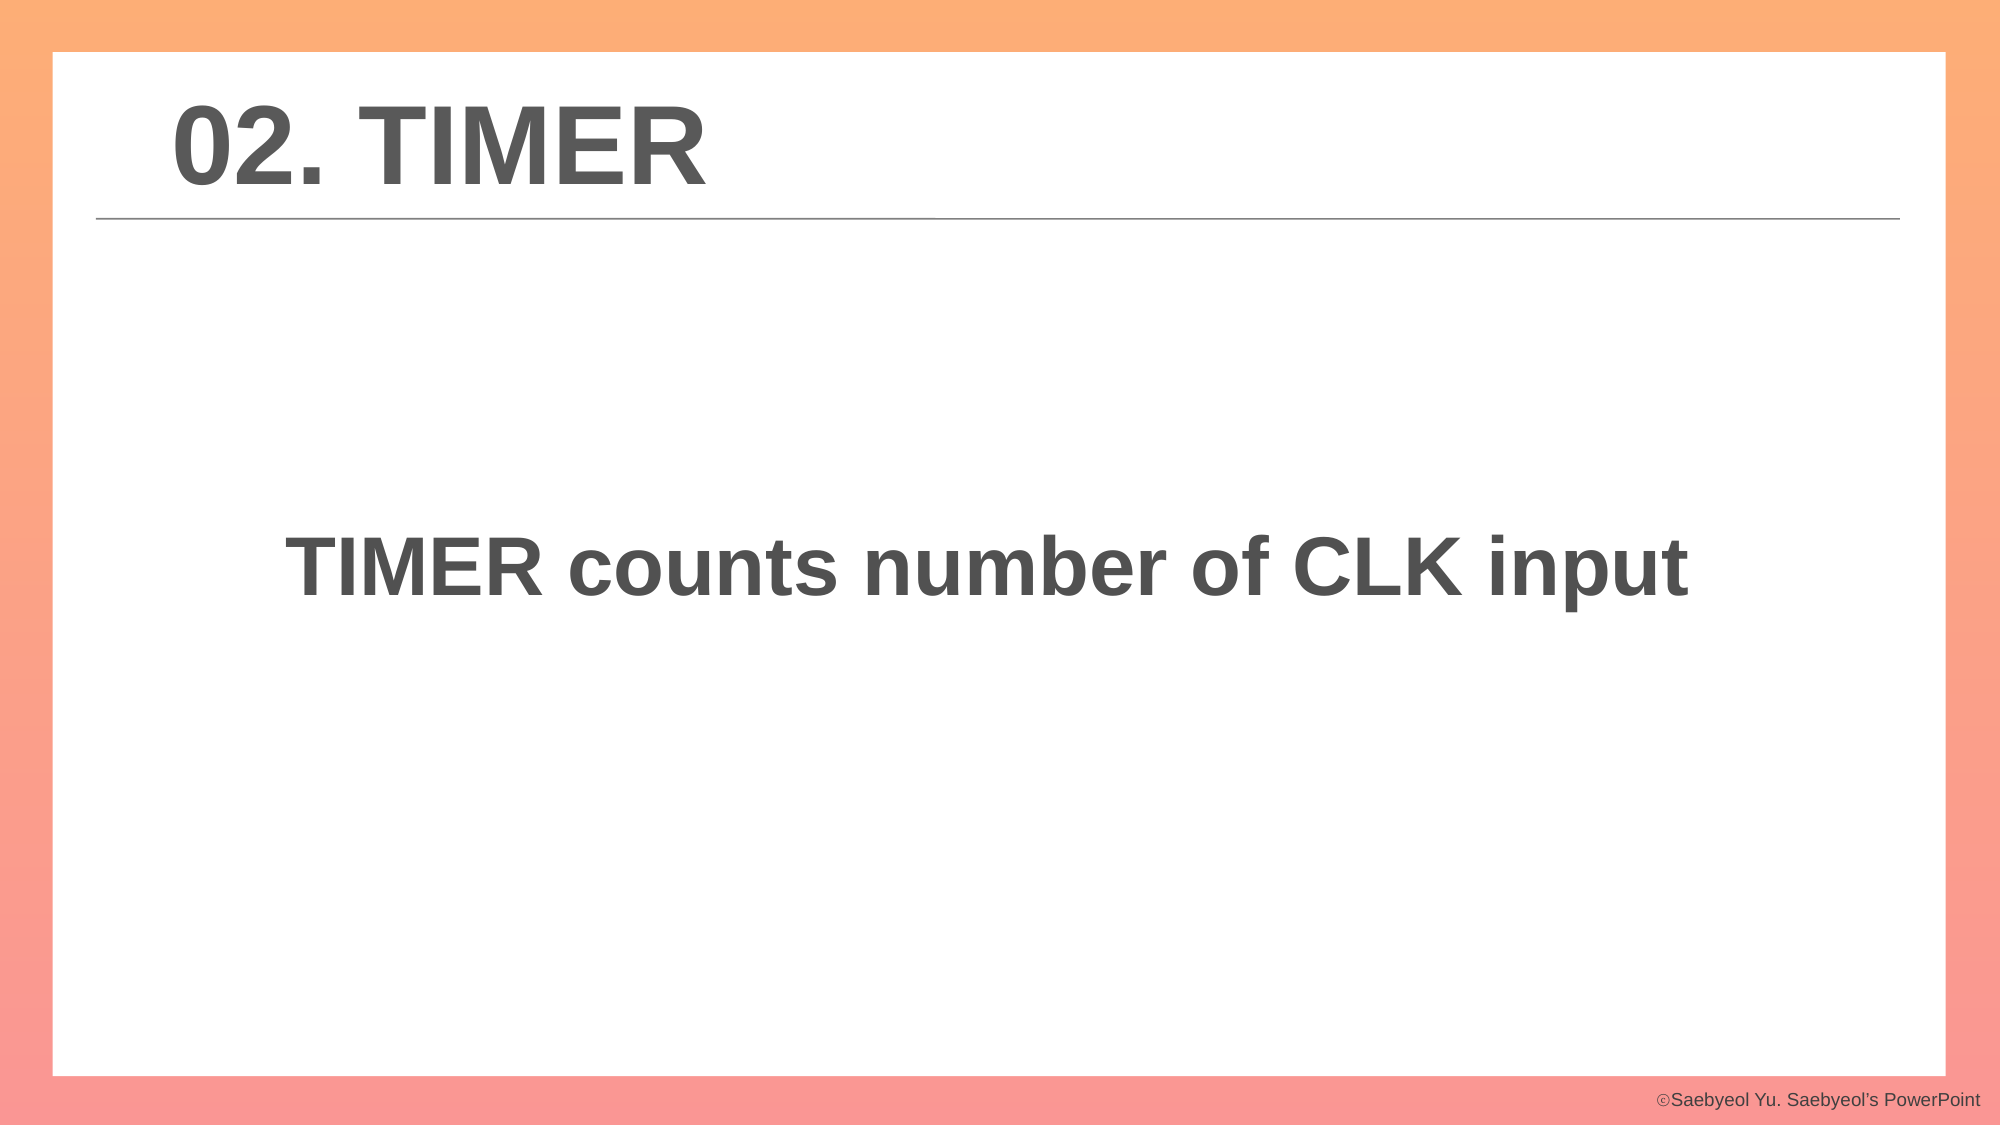

02. TIMER
TIMER counts number of CLK input